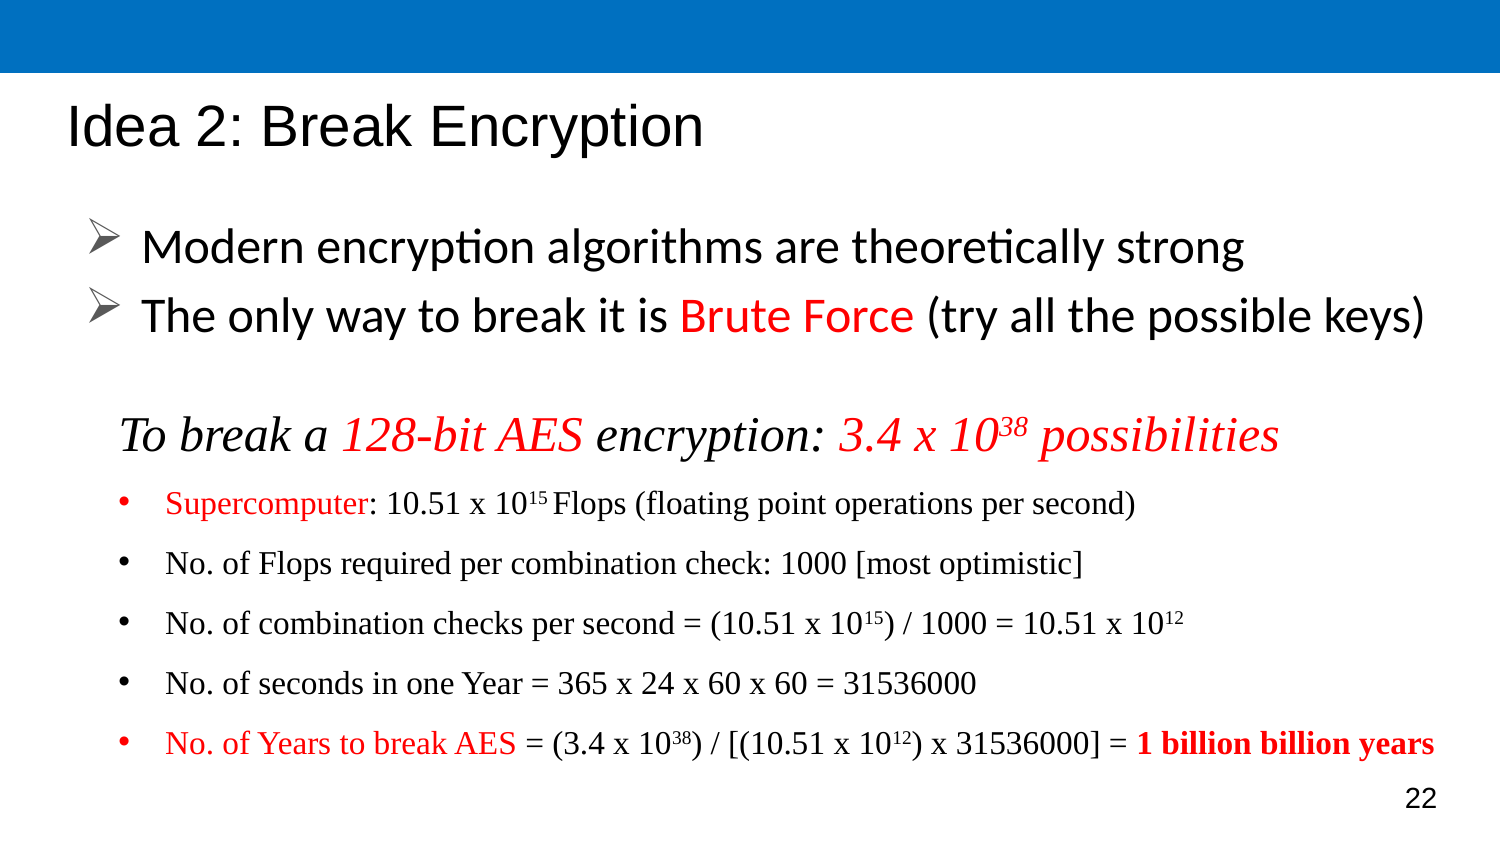

# Idea 2: Break Encryption
Modern encryption algorithms are theoretically strong
The only way to break it is Brute Force (try all the possible keys)

To break a 128-bit AES encryption: 3.4 x 1038 possibilities
Supercomputer: 10.51 x 1015 Flops (floating point operations per second)
No. of Flops required per combination check: 1000 [most optimistic]
No. of combination checks per second = (10.51 x 1015) / 1000 = 10.51 x 1012
No. of seconds in one Year = 365 x 24 x 60 x 60 = 31536000
No. of Years to break AES = (3.4 x 1038) / [(10.51 x 1012) x 31536000] = 1 billion billion years
22